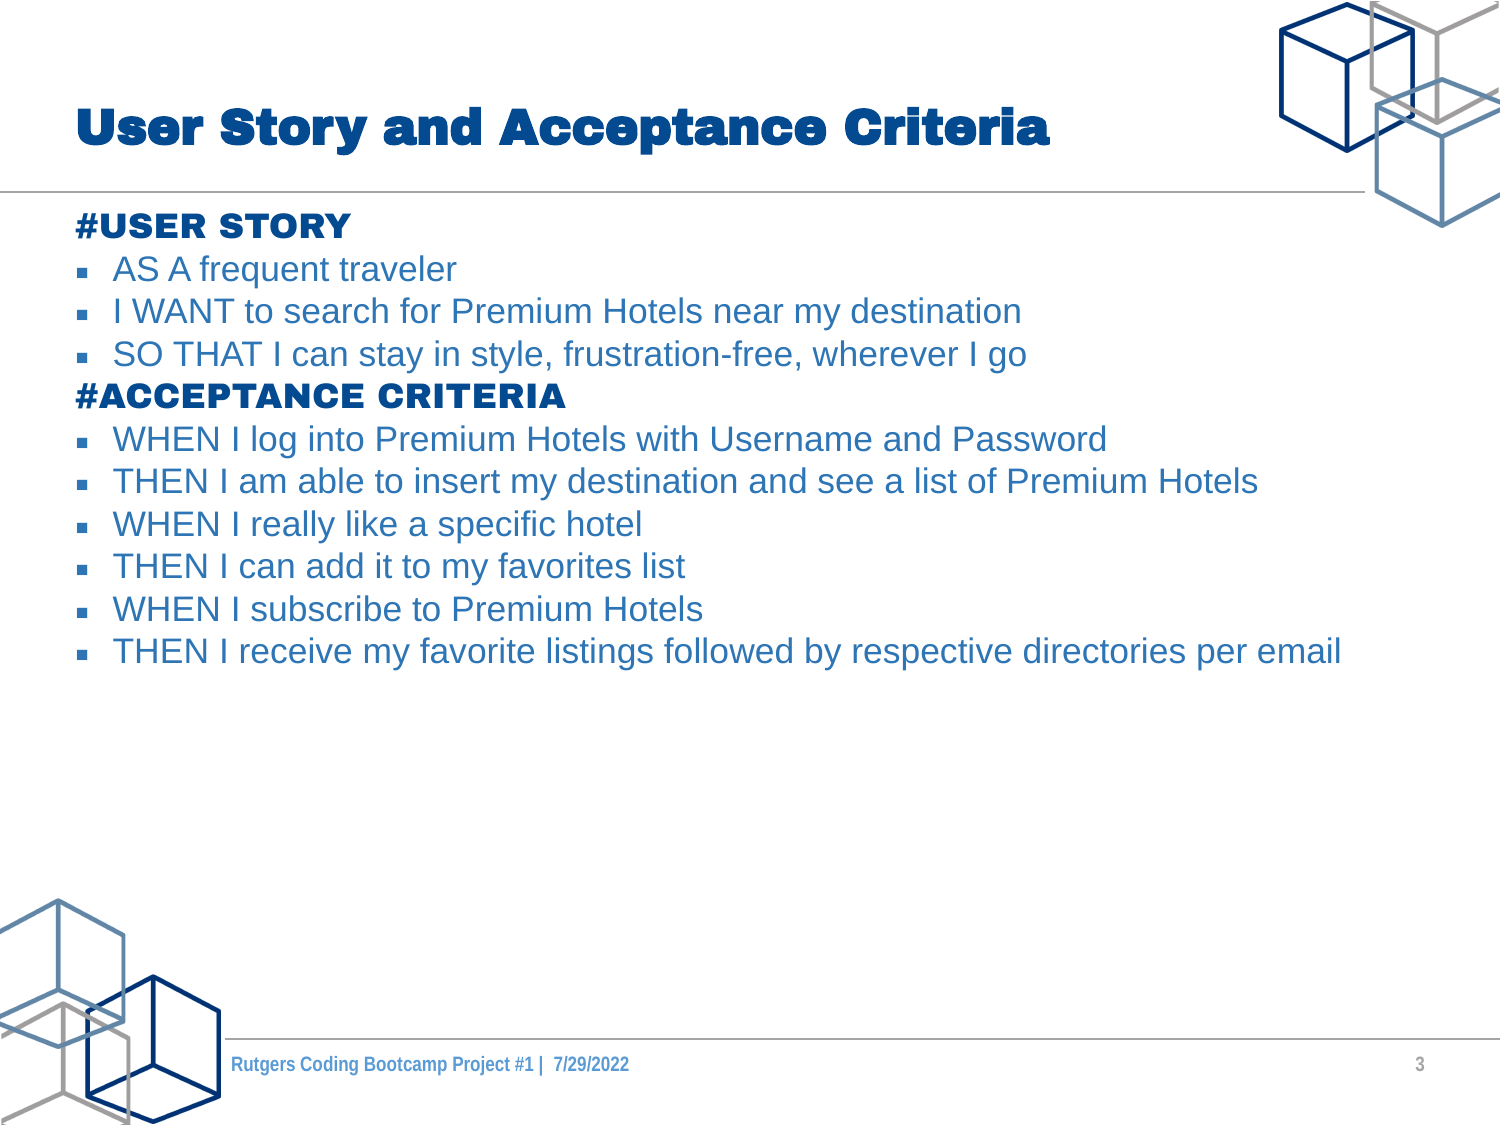

# User Story and Acceptance Criteria
#USER STORY
AS A frequent traveler
I WANT to search for Premium Hotels near my destination
SO THAT I can stay in style, frustration-free, wherever I go
#ACCEPTANCE CRITERIA
WHEN I log into Premium Hotels with Username and Password
THEN I am able to insert my destination and see a list of Premium Hotels
WHEN I really like a specific hotel
THEN I can add it to my favorites list
WHEN I subscribe to Premium Hotels
THEN I receive my favorite listings followed by respective directories per email

Rutgers Coding Bootcamp Project #1 |
7/29/2022
3